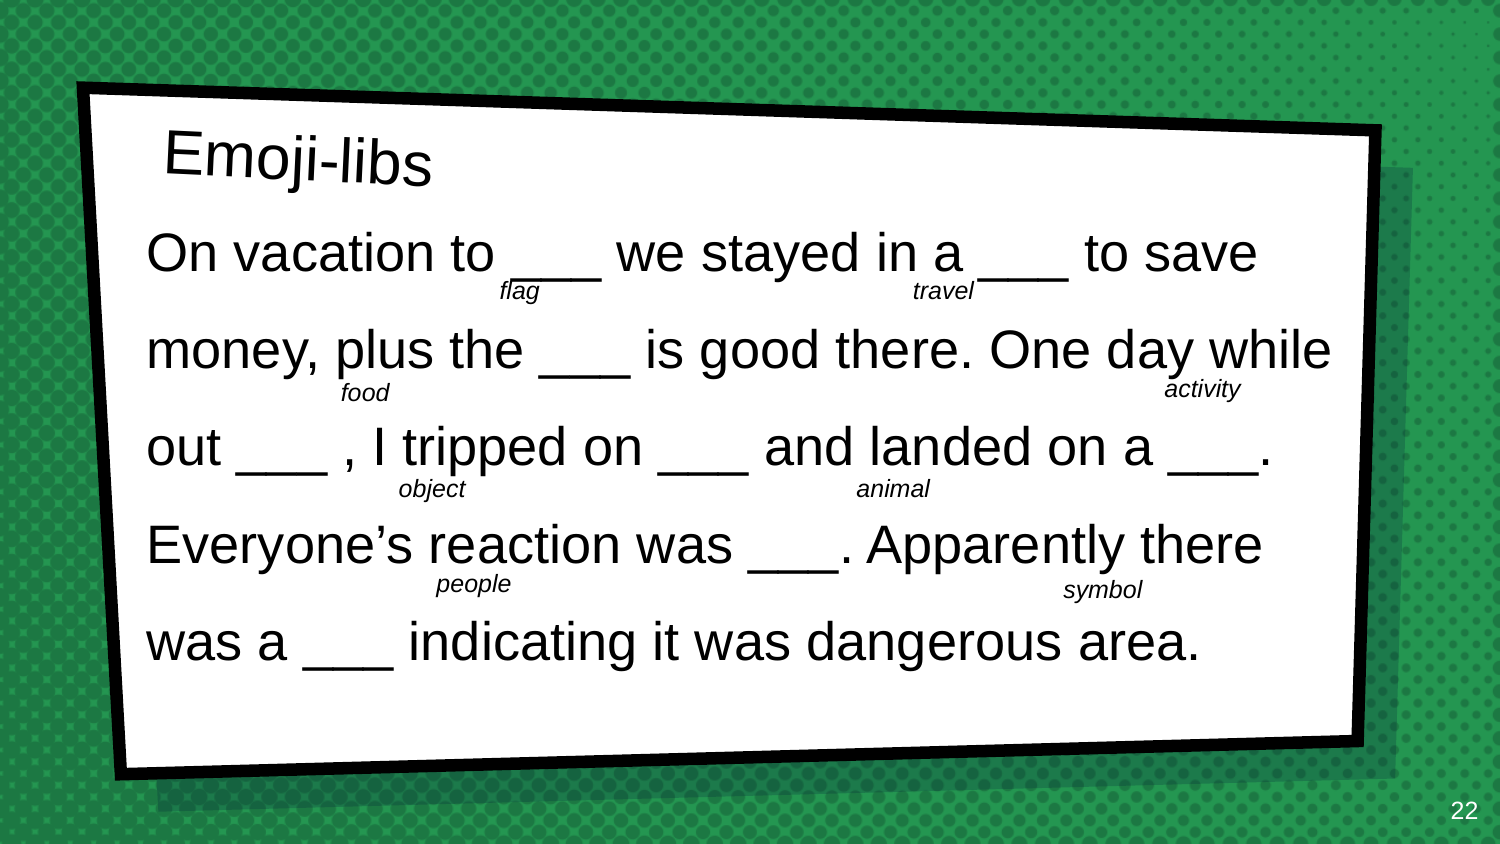

# Emoji-libs
On vacation to ___ we stayed in a ___ to save money, plus the ___ is good there. One day while out ___ , I tripped on ___ and landed on a ___.  Everyone’s reaction was ___. Apparently there was a ___ indicating it was dangerous area.

travel
flag

activity
food

animal
object

people
symbol

22